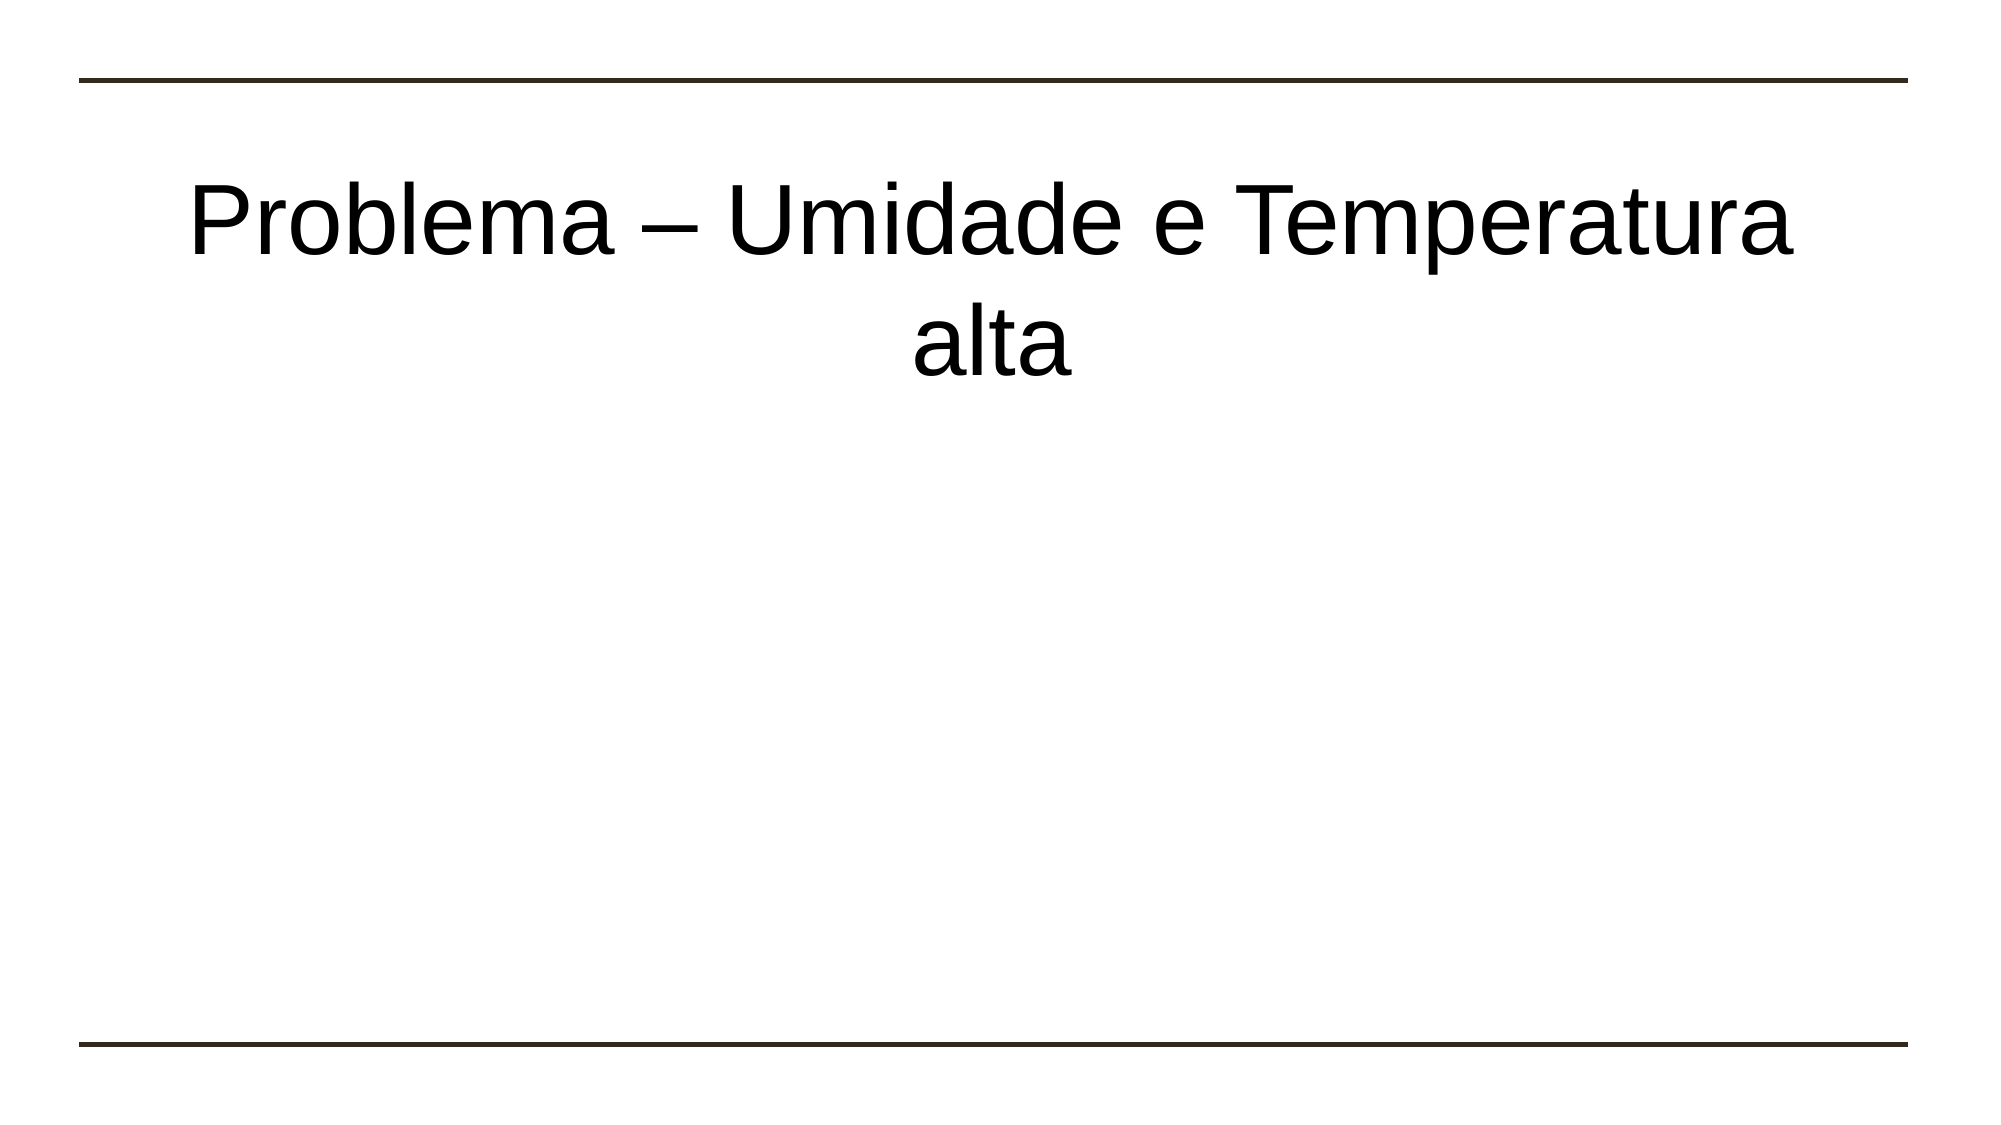

# Problema – Umidade e Temperatura alta